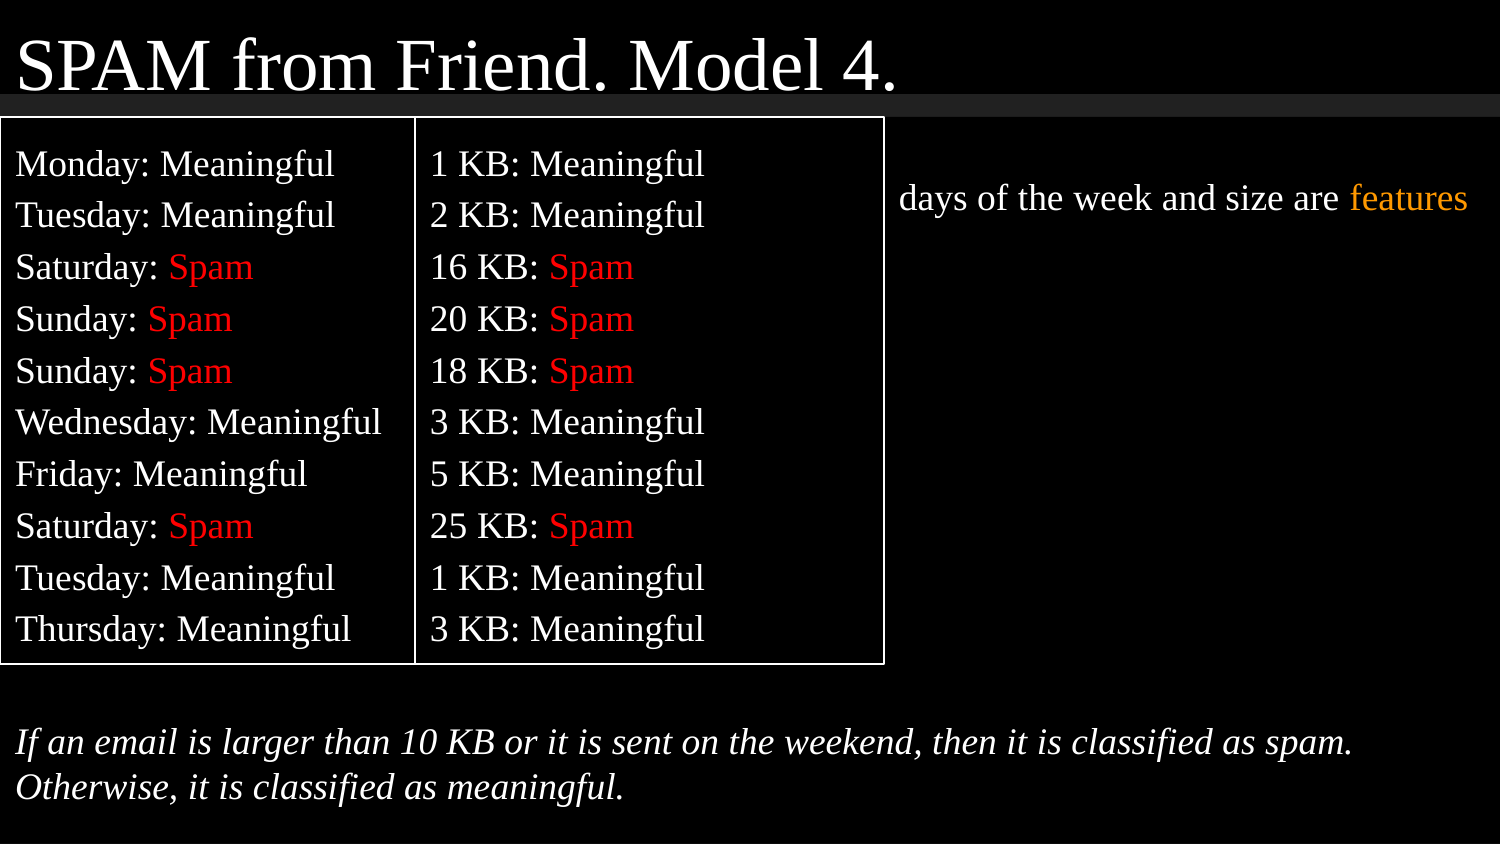

# SPAM from Friend. Model 4.

If an email is larger than 10 KB or it is sent on the weekend, then it is classified as spam. Otherwise, it is classified as meaningful.
Monday: Meaningful
Tuesday: Meaningful
Saturday: Spam
Sunday: Spam
Sunday: Spam
Wednesday: Meaningful
Friday: Meaningful
Saturday: Spam
Tuesday: Meaningful
Thursday: Meaningful
1 KB: Meaningful
2 KB: Meaningful
16 KB: Spam
20 KB: Spam
18 KB: Spam
3 KB: Meaningful
5 KB: Meaningful
25 KB: Spam
1 KB: Meaningful
3 KB: Meaningful
days of the week and size are features